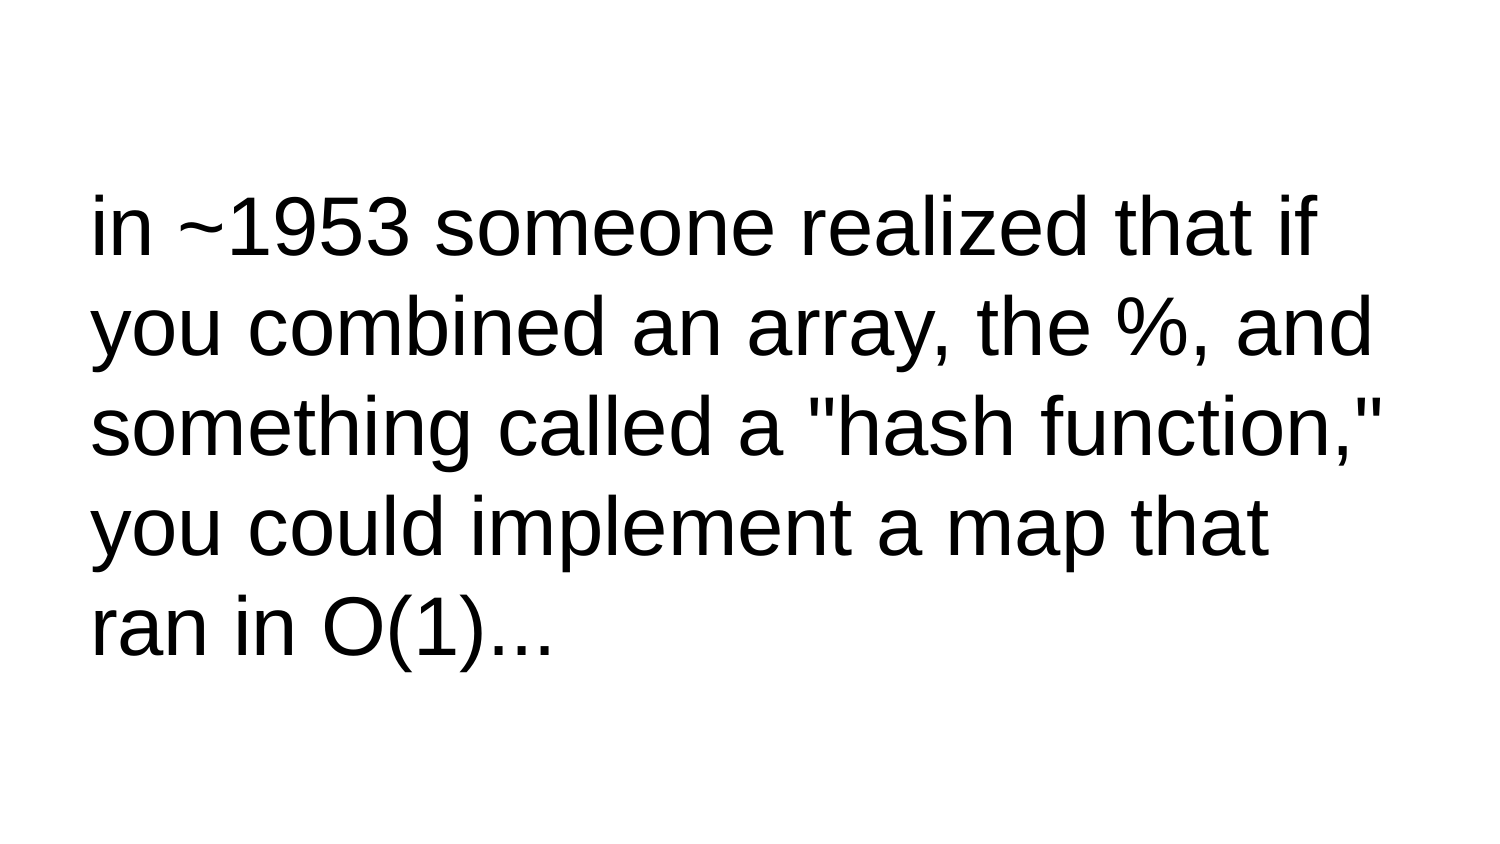

# in ~1953 someone realized that if you combined an array, the %, and something called a "hash function," you could implement a map that ran in O(1)...